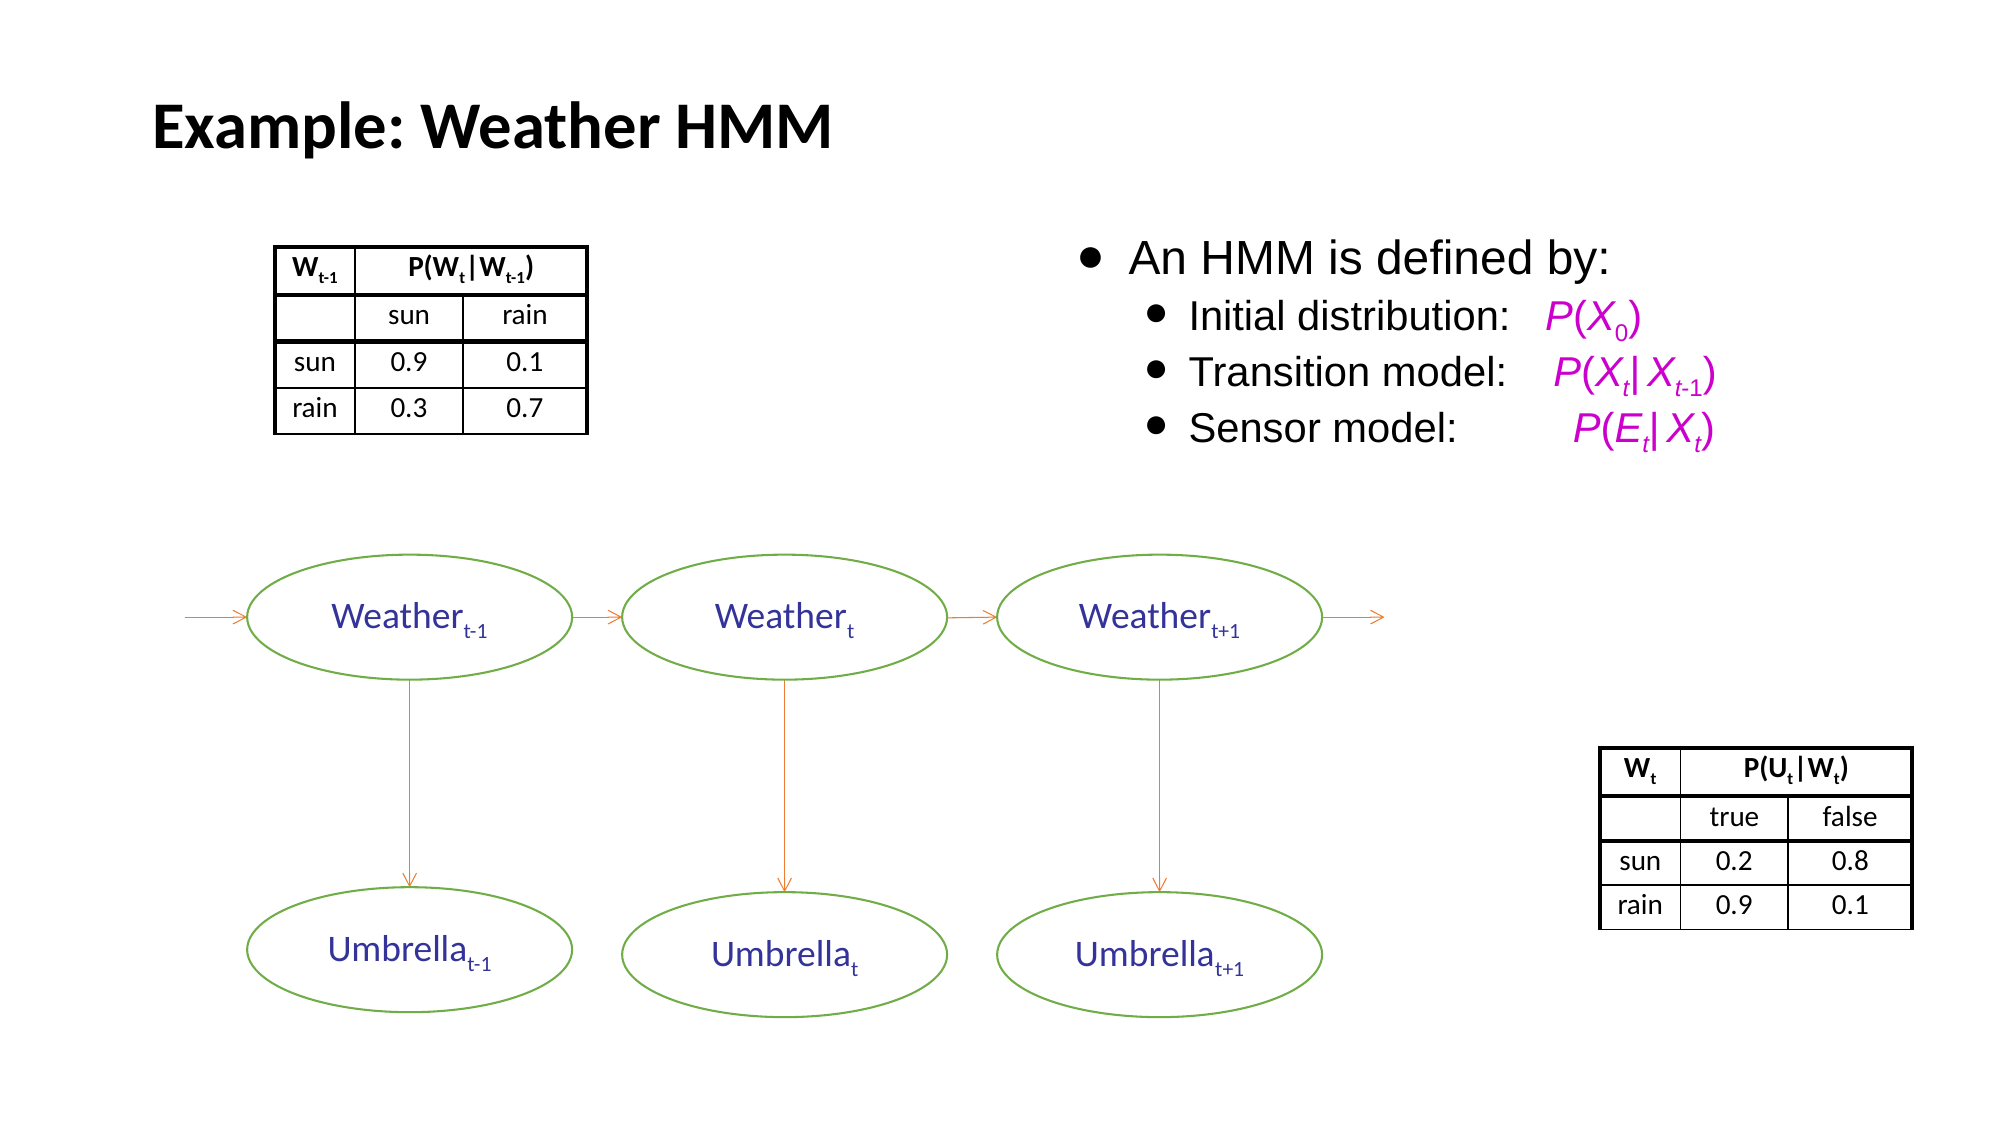

# Example: Weather HMM
An HMM is defined by:
Initial distribution:   P(X0)
Transition model:    P(Xt| Xt-1)
Sensor model:          P(Et| Xt)
| Wt-1 | P(Wt|Wt-1) |  |
| --- | --- | --- |
|  | sun | rain |
| sun | 0.9 | 0.1 |
| rain | 0.3 | 0.7 |
Weathert-1
Weathert
Weathert+1
Umbrellat-1
Umbrellat
Umbrellat+1
| Wt | P(Ut|Wt) |  |
| --- | --- | --- |
|  | true | false |
| sun | 0.2 | 0.8 |
| rain | 0.9 | 0.1 |